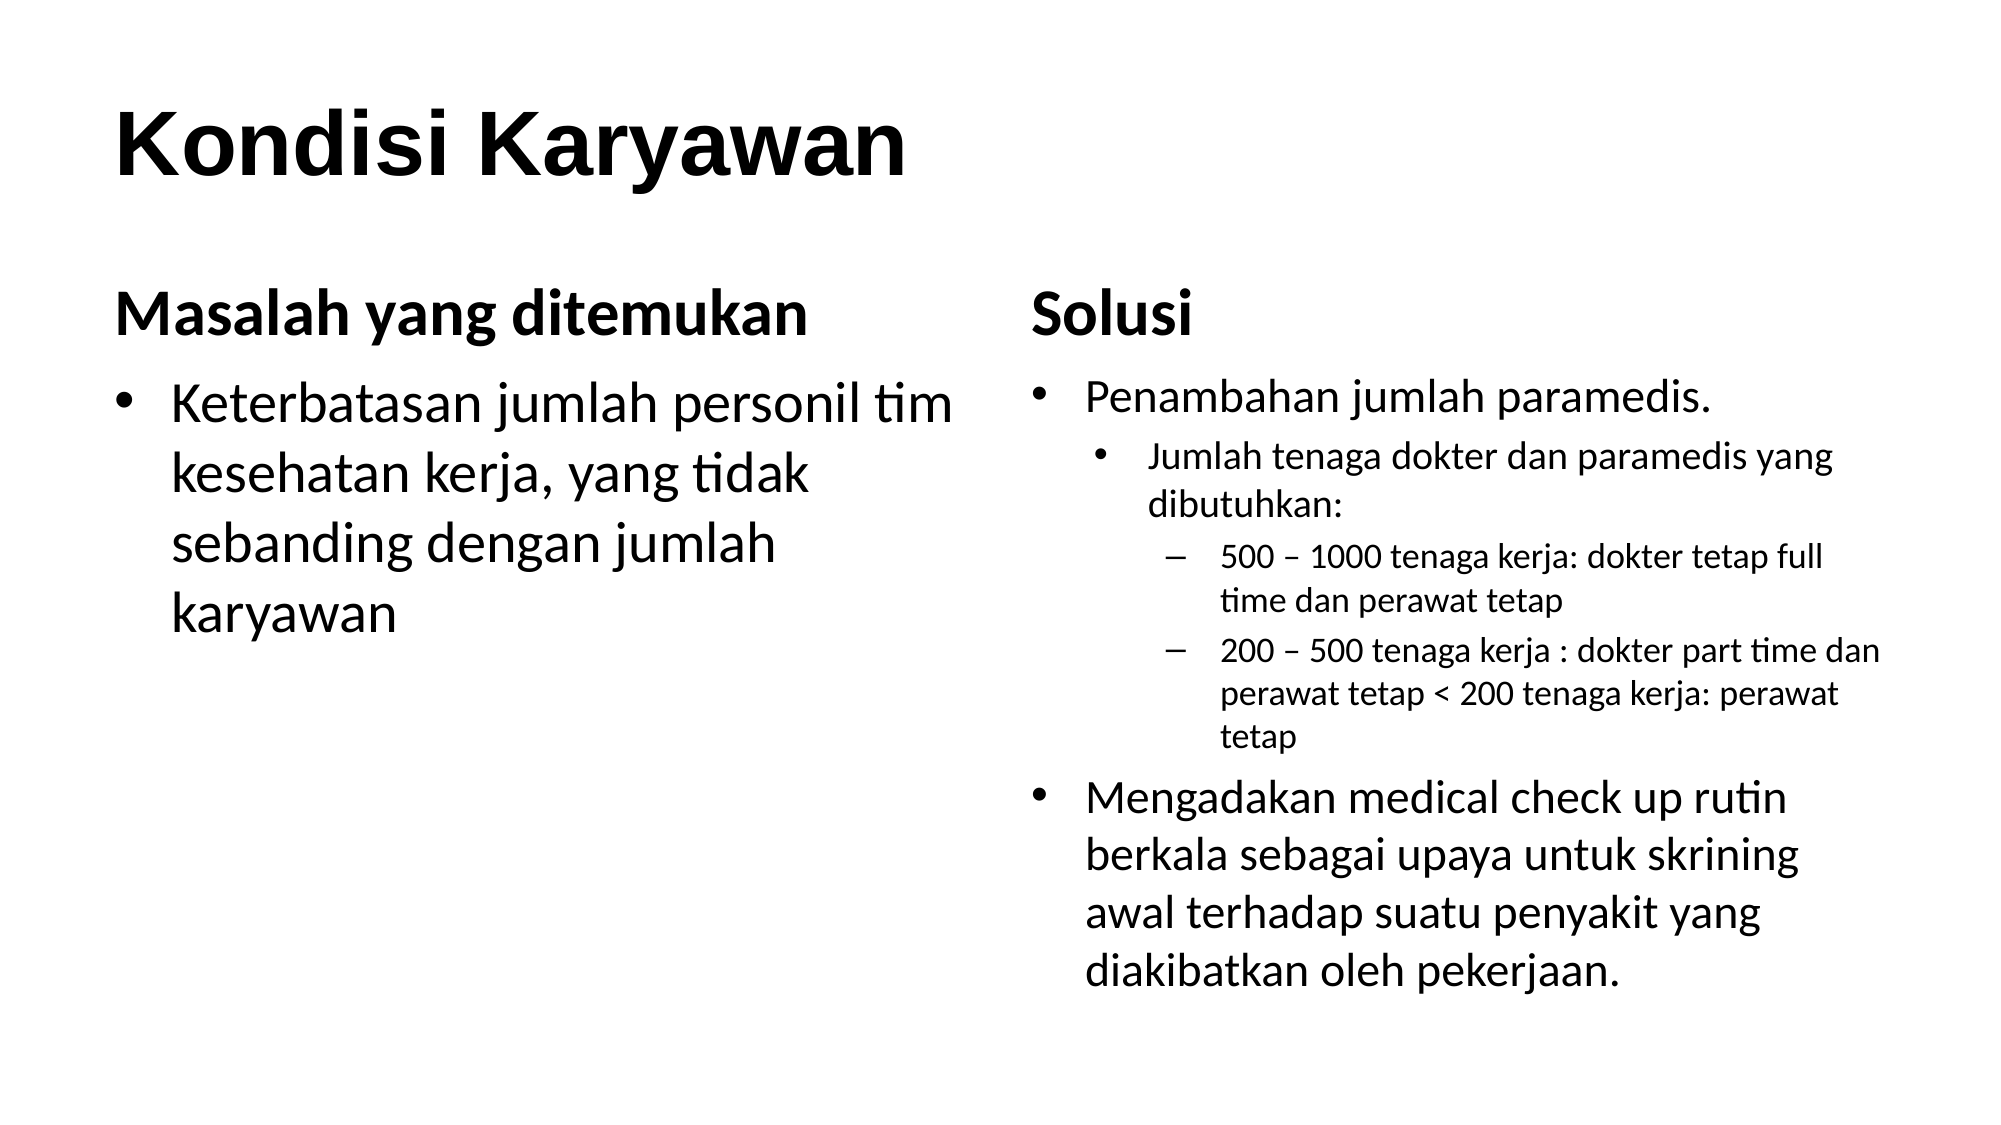

# Kondisi Karyawan
Masalah yang ditemukan
Solusi
Keterbatasan jumlah personil tim kesehatan kerja, yang tidak sebanding dengan jumlah karyawan

Penambahan jumlah paramedis.
Jumlah tenaga dokter dan paramedis yang dibutuhkan:
500 – 1000 tenaga kerja: dokter tetap full time dan perawat tetap
200 – 500 tenaga kerja : dokter part time dan perawat tetap < 200 tenaga kerja: perawat tetap
Mengadakan medical check up rutin berkala sebagai upaya untuk skrining awal terhadap suatu penyakit yang diakibatkan oleh pekerjaan.